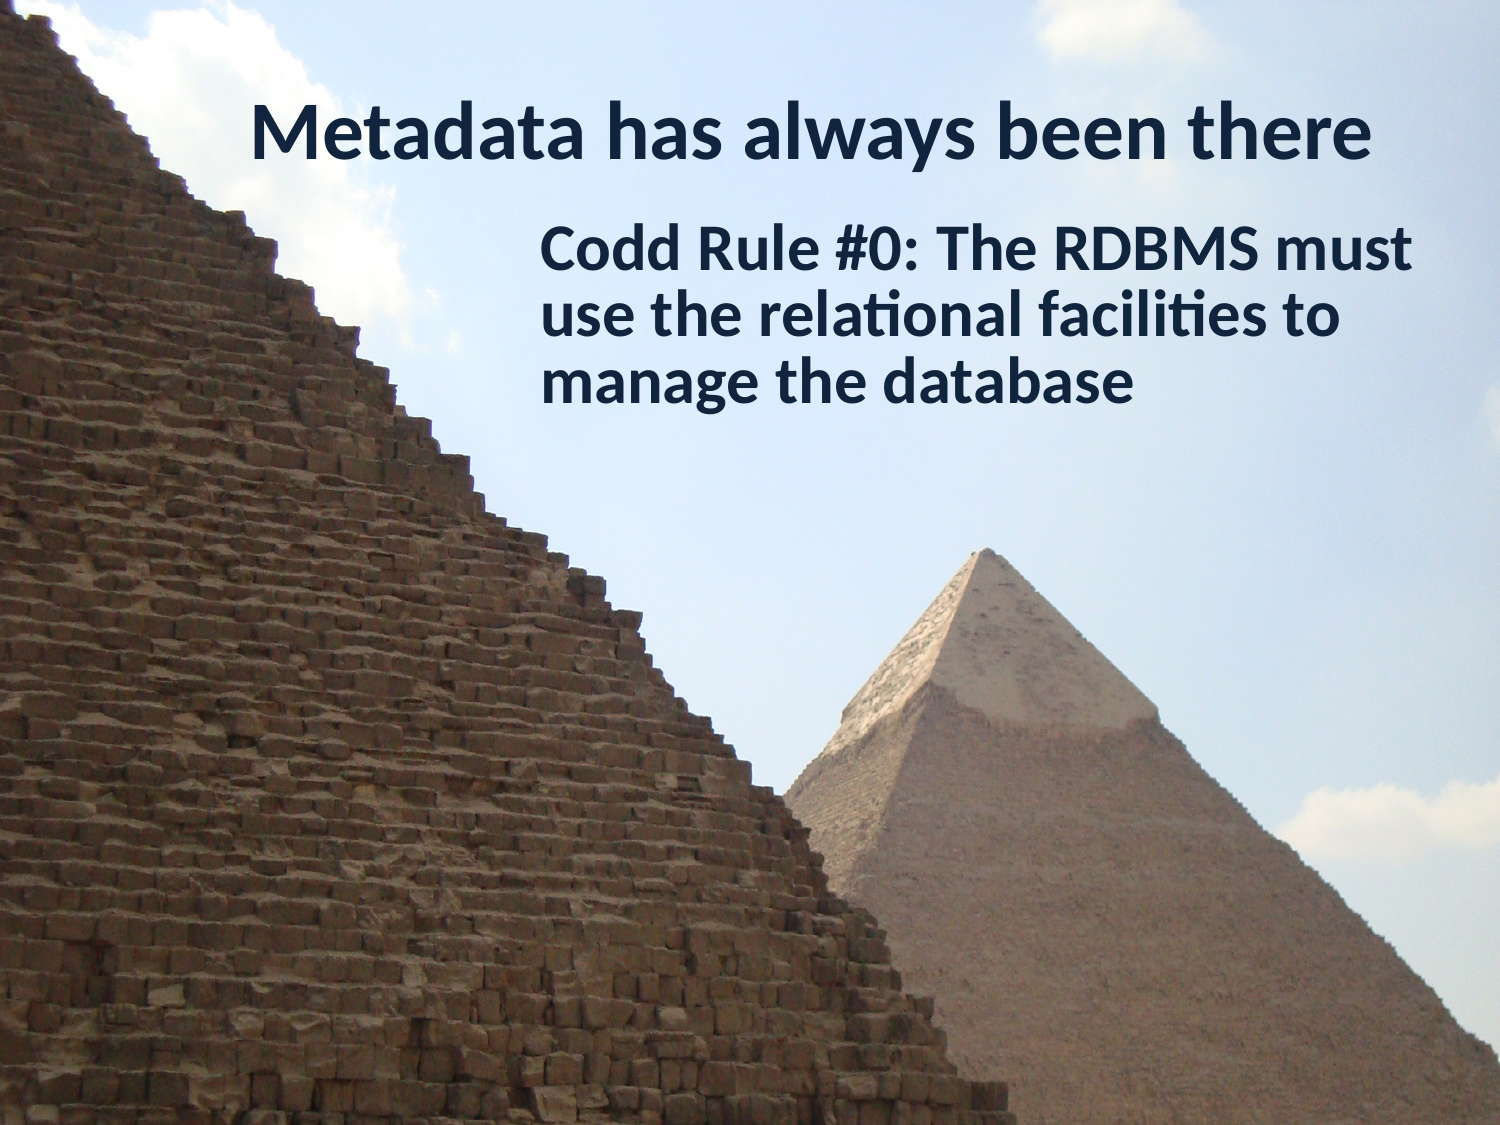

# Metadata has always been there
Codd Rule #0: The RDBMS must use the relational facilities to manage the database